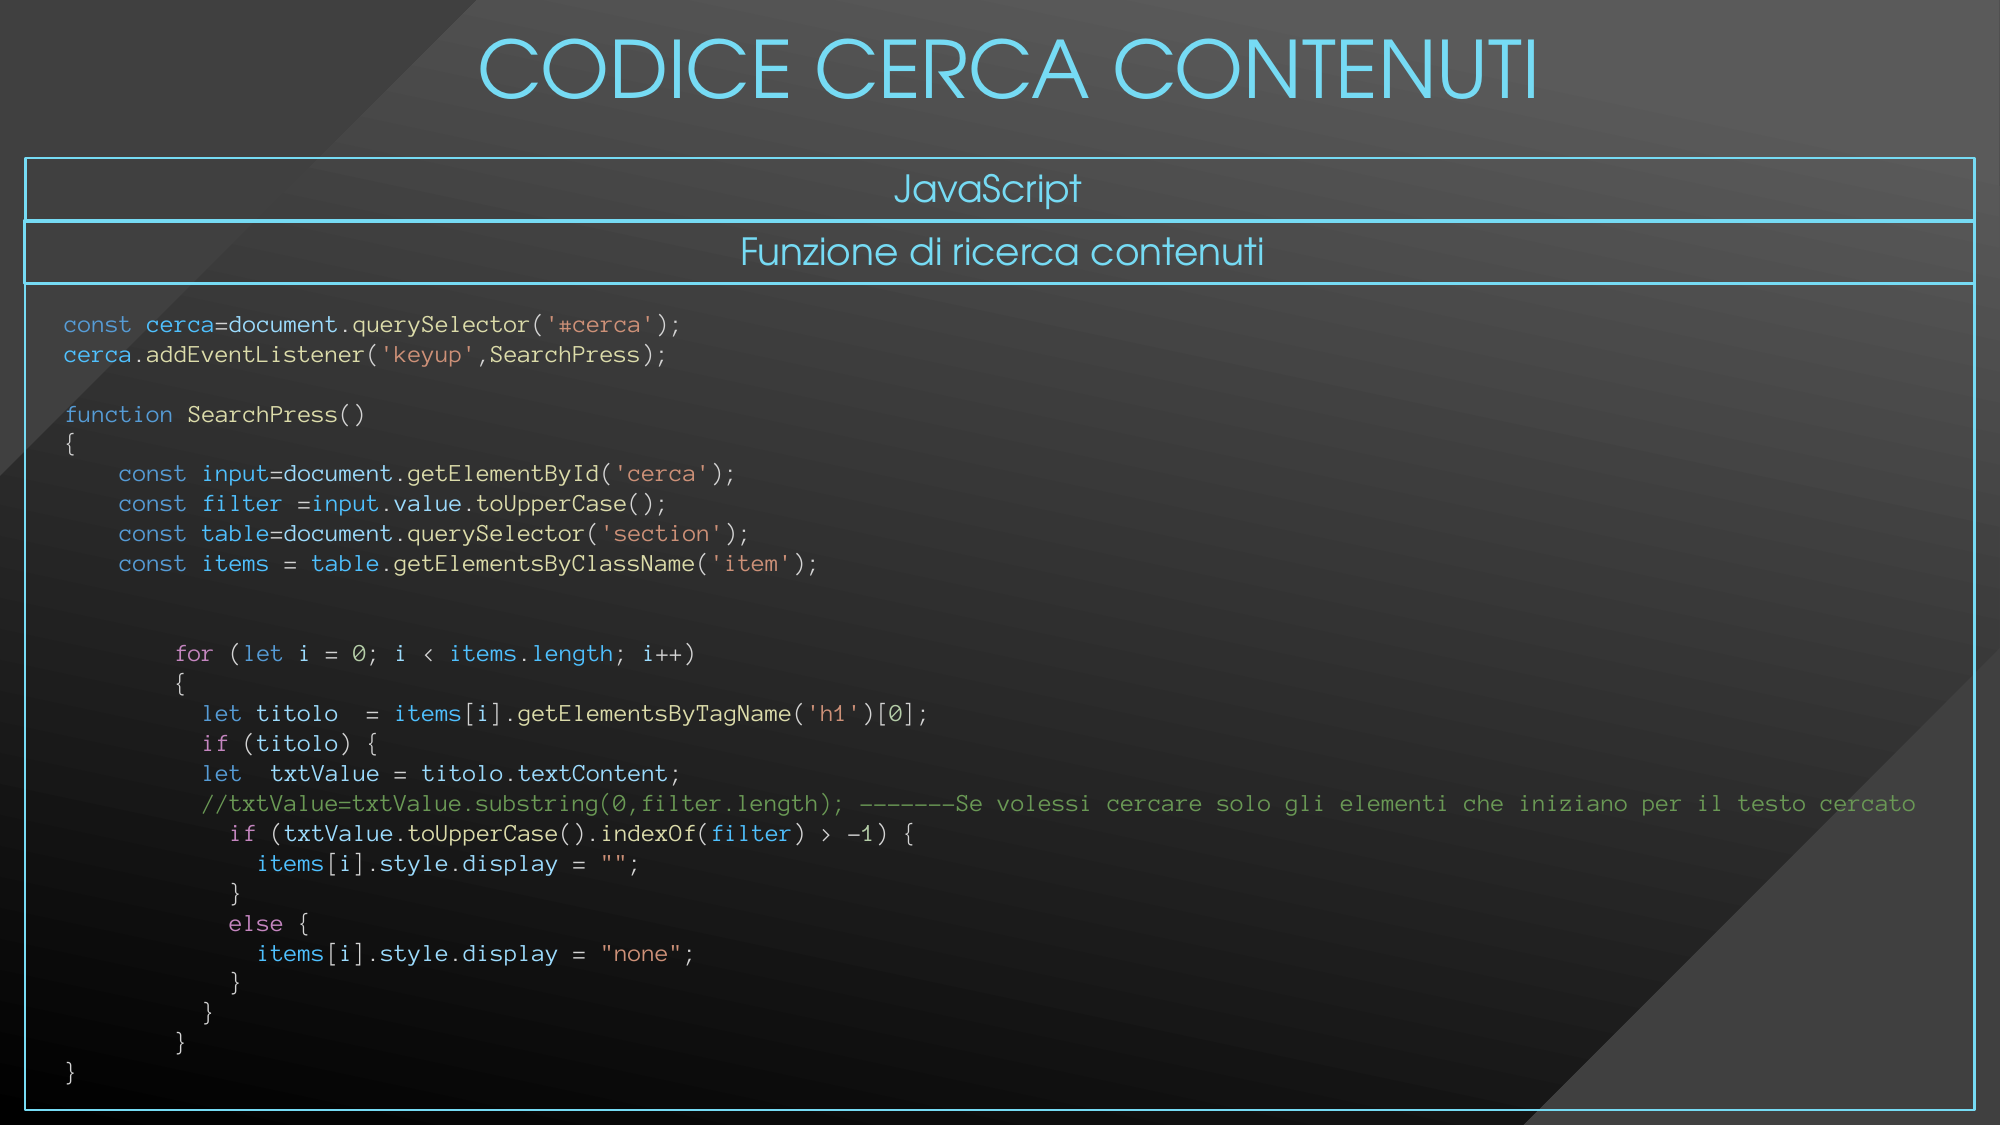

# Codice cerca contenuti
JavaScript

Funzione di ricerca contenuti

const cerca=document.querySelector('#cerca');
cerca.addEventListener('keyup',SearchPress);

function SearchPress()
{
    const input=document.getElementById('cerca');
    const filter =input.value.toUpperCase();
    const table=document.querySelector('section');
    const items = table.getElementsByClassName('item');

        for (let i = 0; i < items.length; i++)
        {
          let titolo  = items[i].getElementsByTagName('h1')[0];
          if (titolo) {
          let  txtValue = titolo.textContent;
          //txtValue=txtValue.substring(0,filter.length); -------Se volessi cercare solo gli elementi che iniziano per il testo cercato
            if (txtValue.toUpperCase().indexOf(filter) > -1) {
              items[i].style.display = "";
            }
            else {
              items[i].style.display = "none";
            }
          }
        }
}